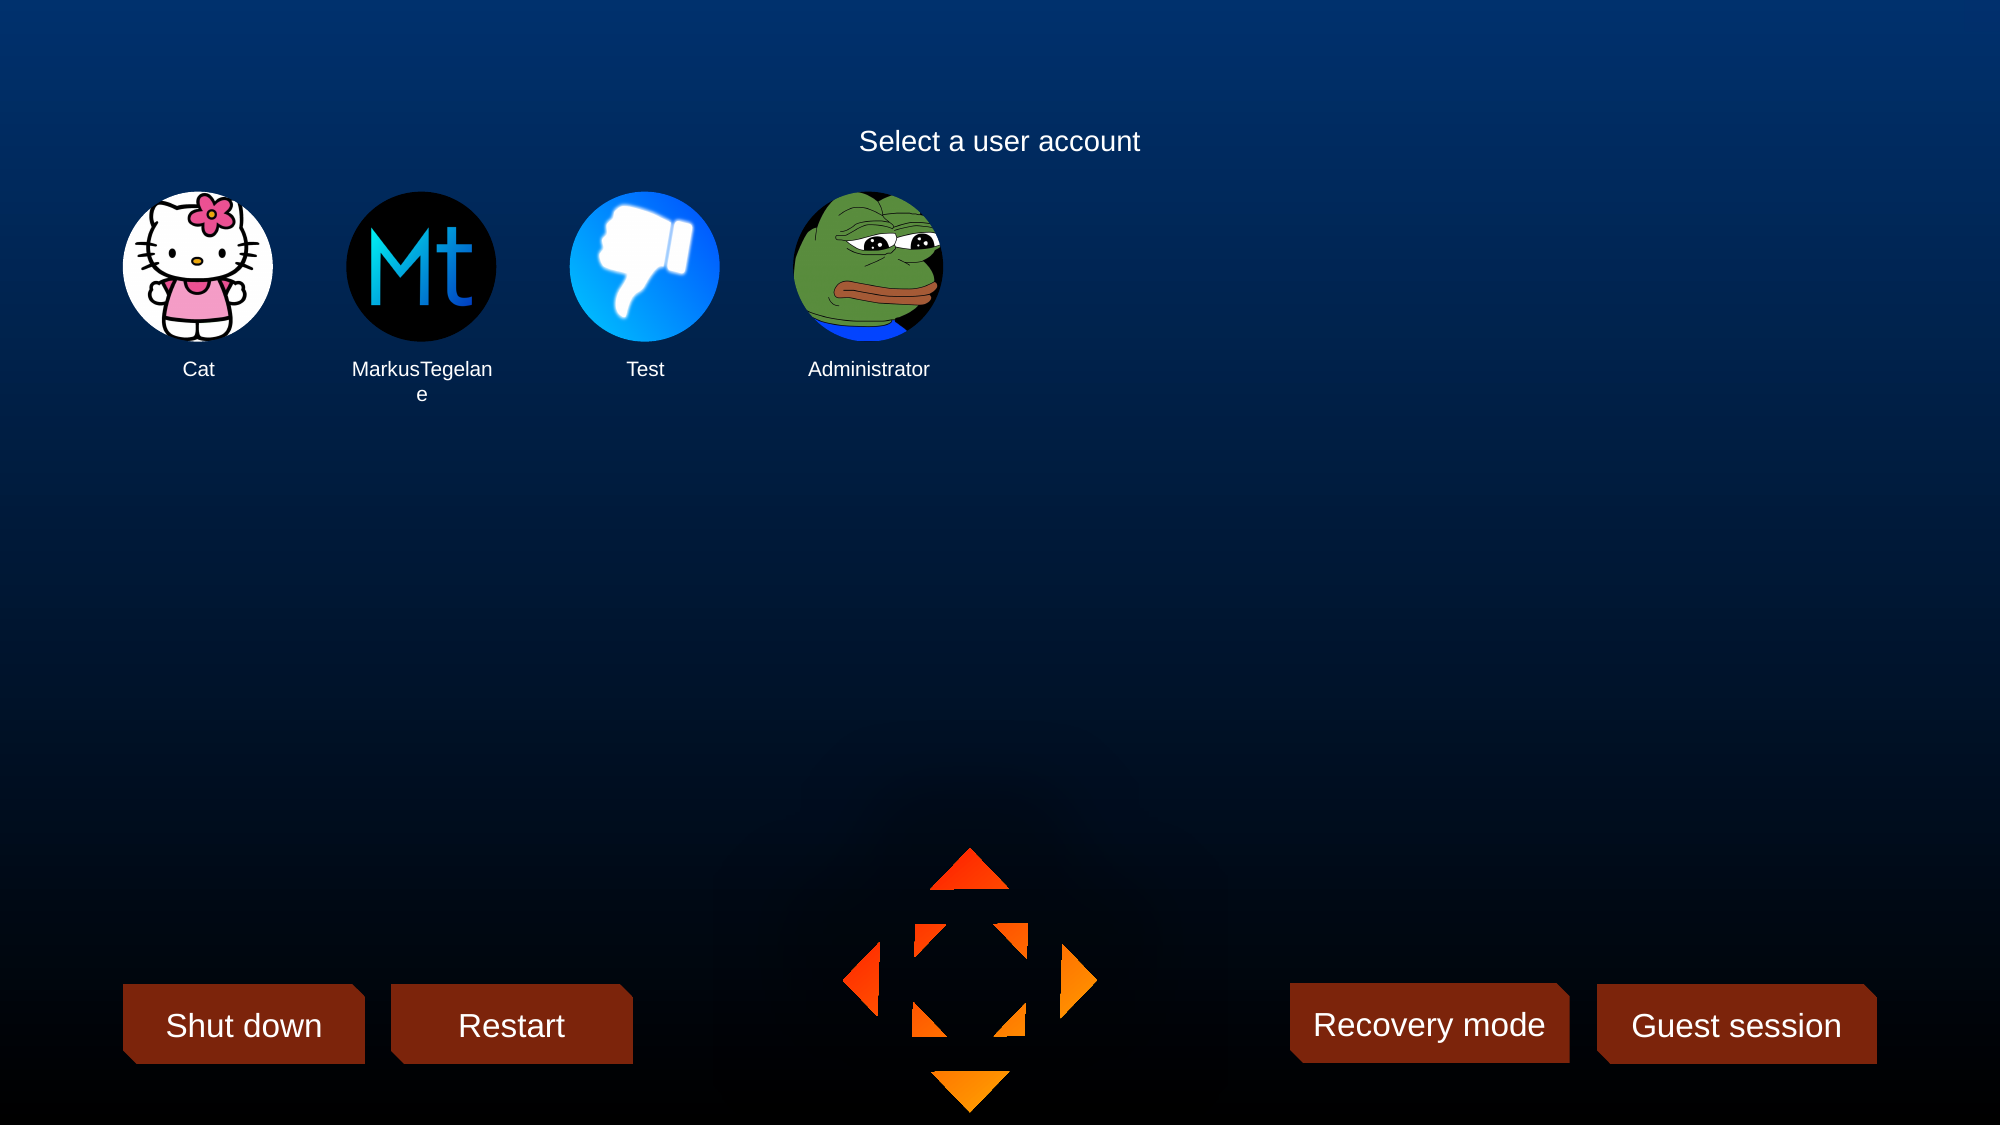

5
Select a user account

Cat
MarkusTegelane
Test
Administrator
User

Recovery mode
Restart
Guest session
Shut down